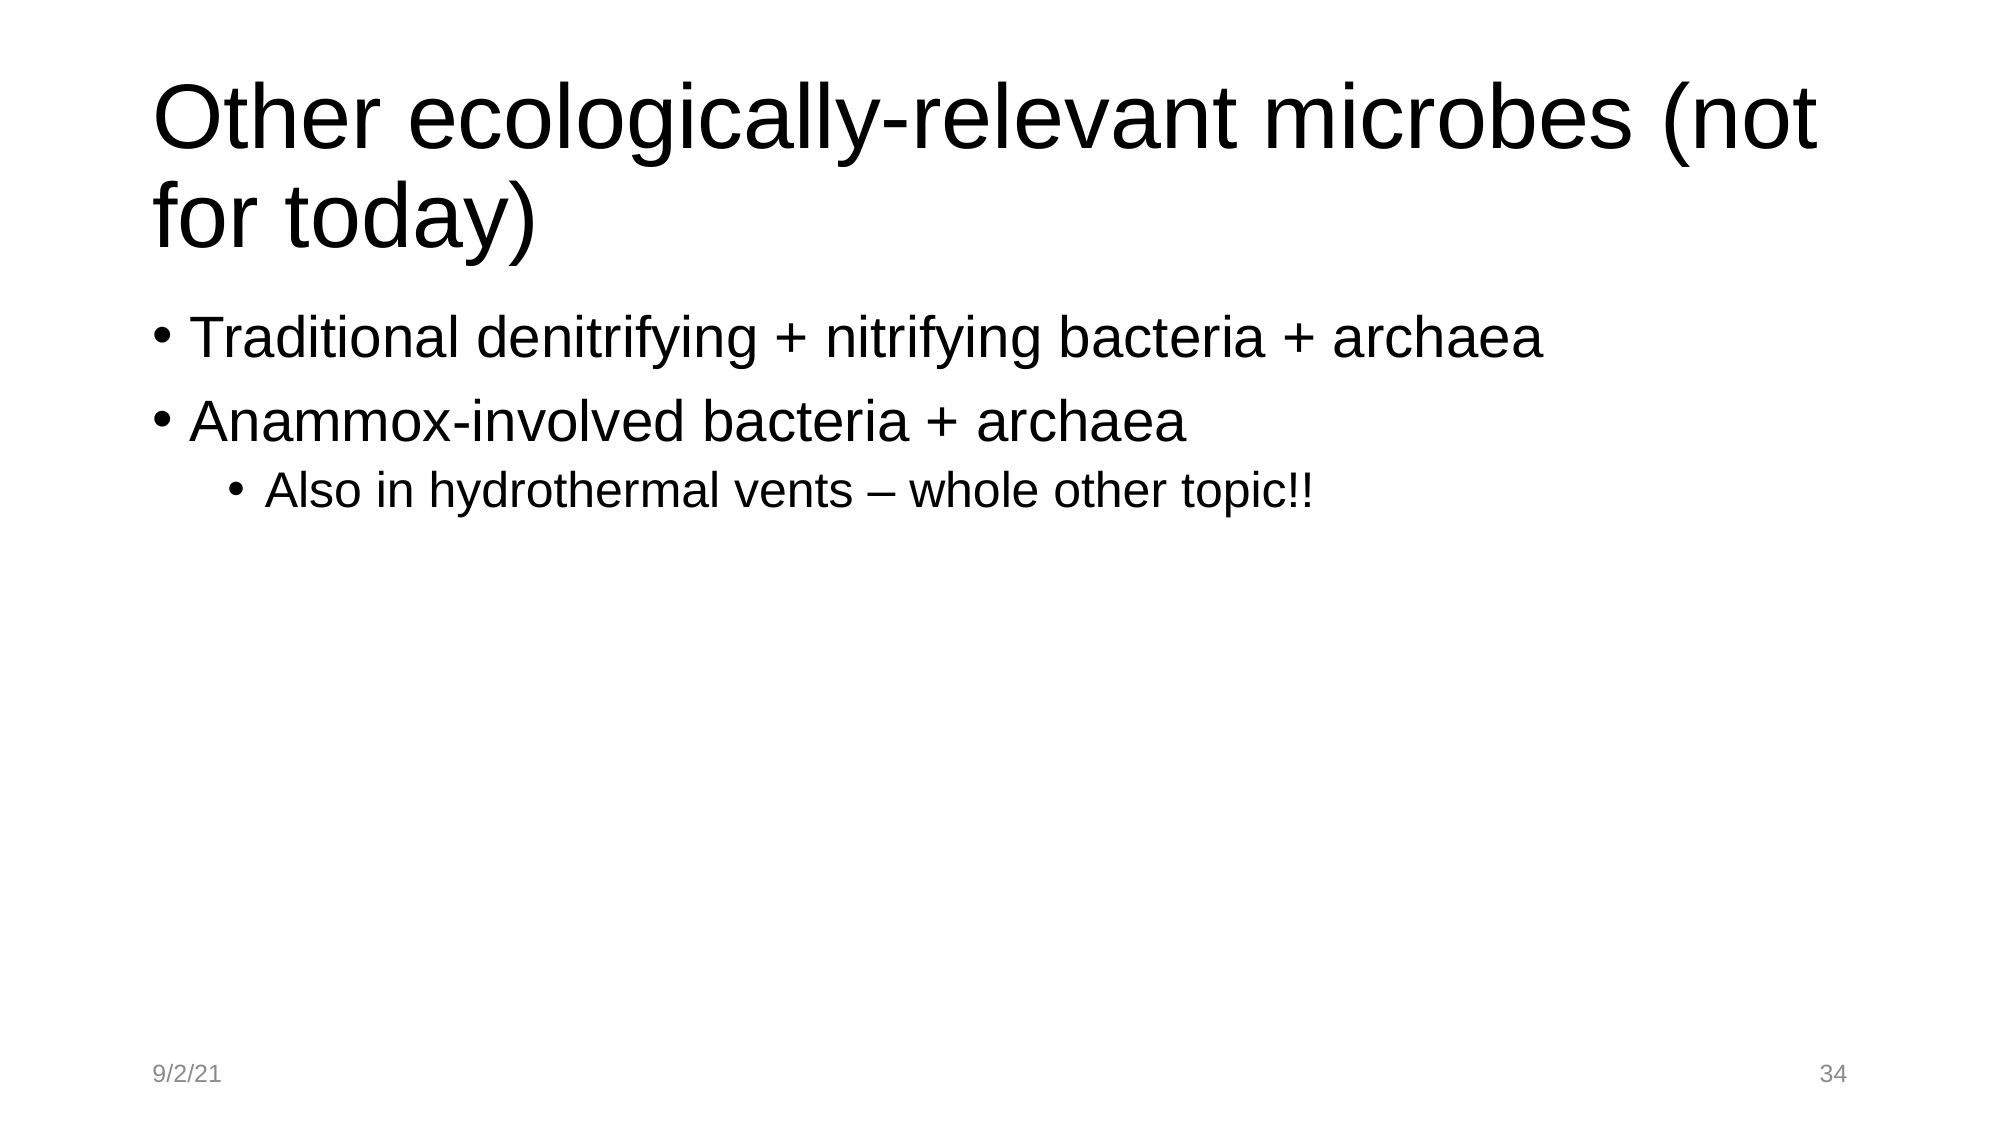

# Other ecologically-relevant microbes (not for today)
Traditional denitrifying + nitrifying bacteria + archaea
Anammox-involved bacteria + archaea
Also in hydrothermal vents – whole other topic!!
9/2/21
34